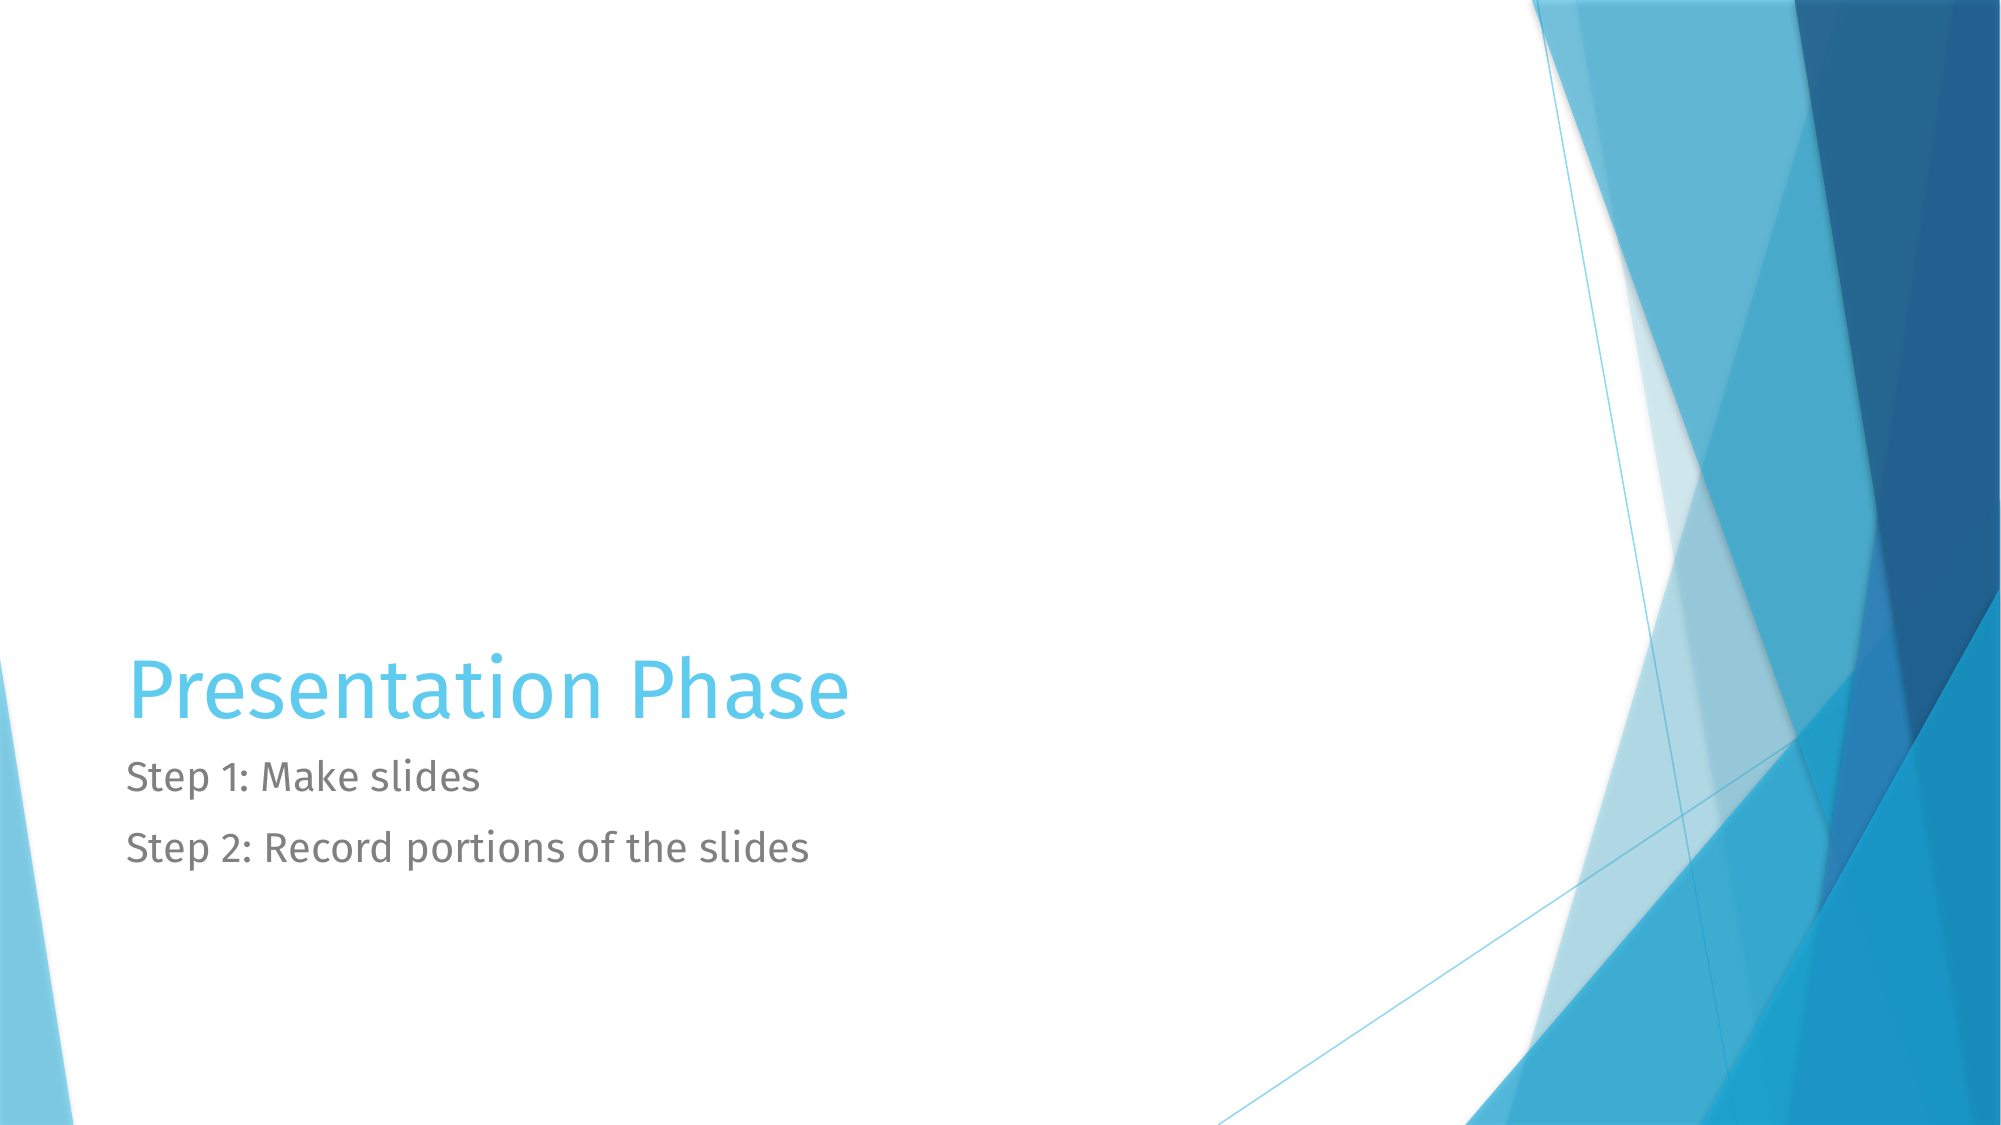

# Presentation Phase
Step 1: Make slides
Step 2: Record portions of the slides